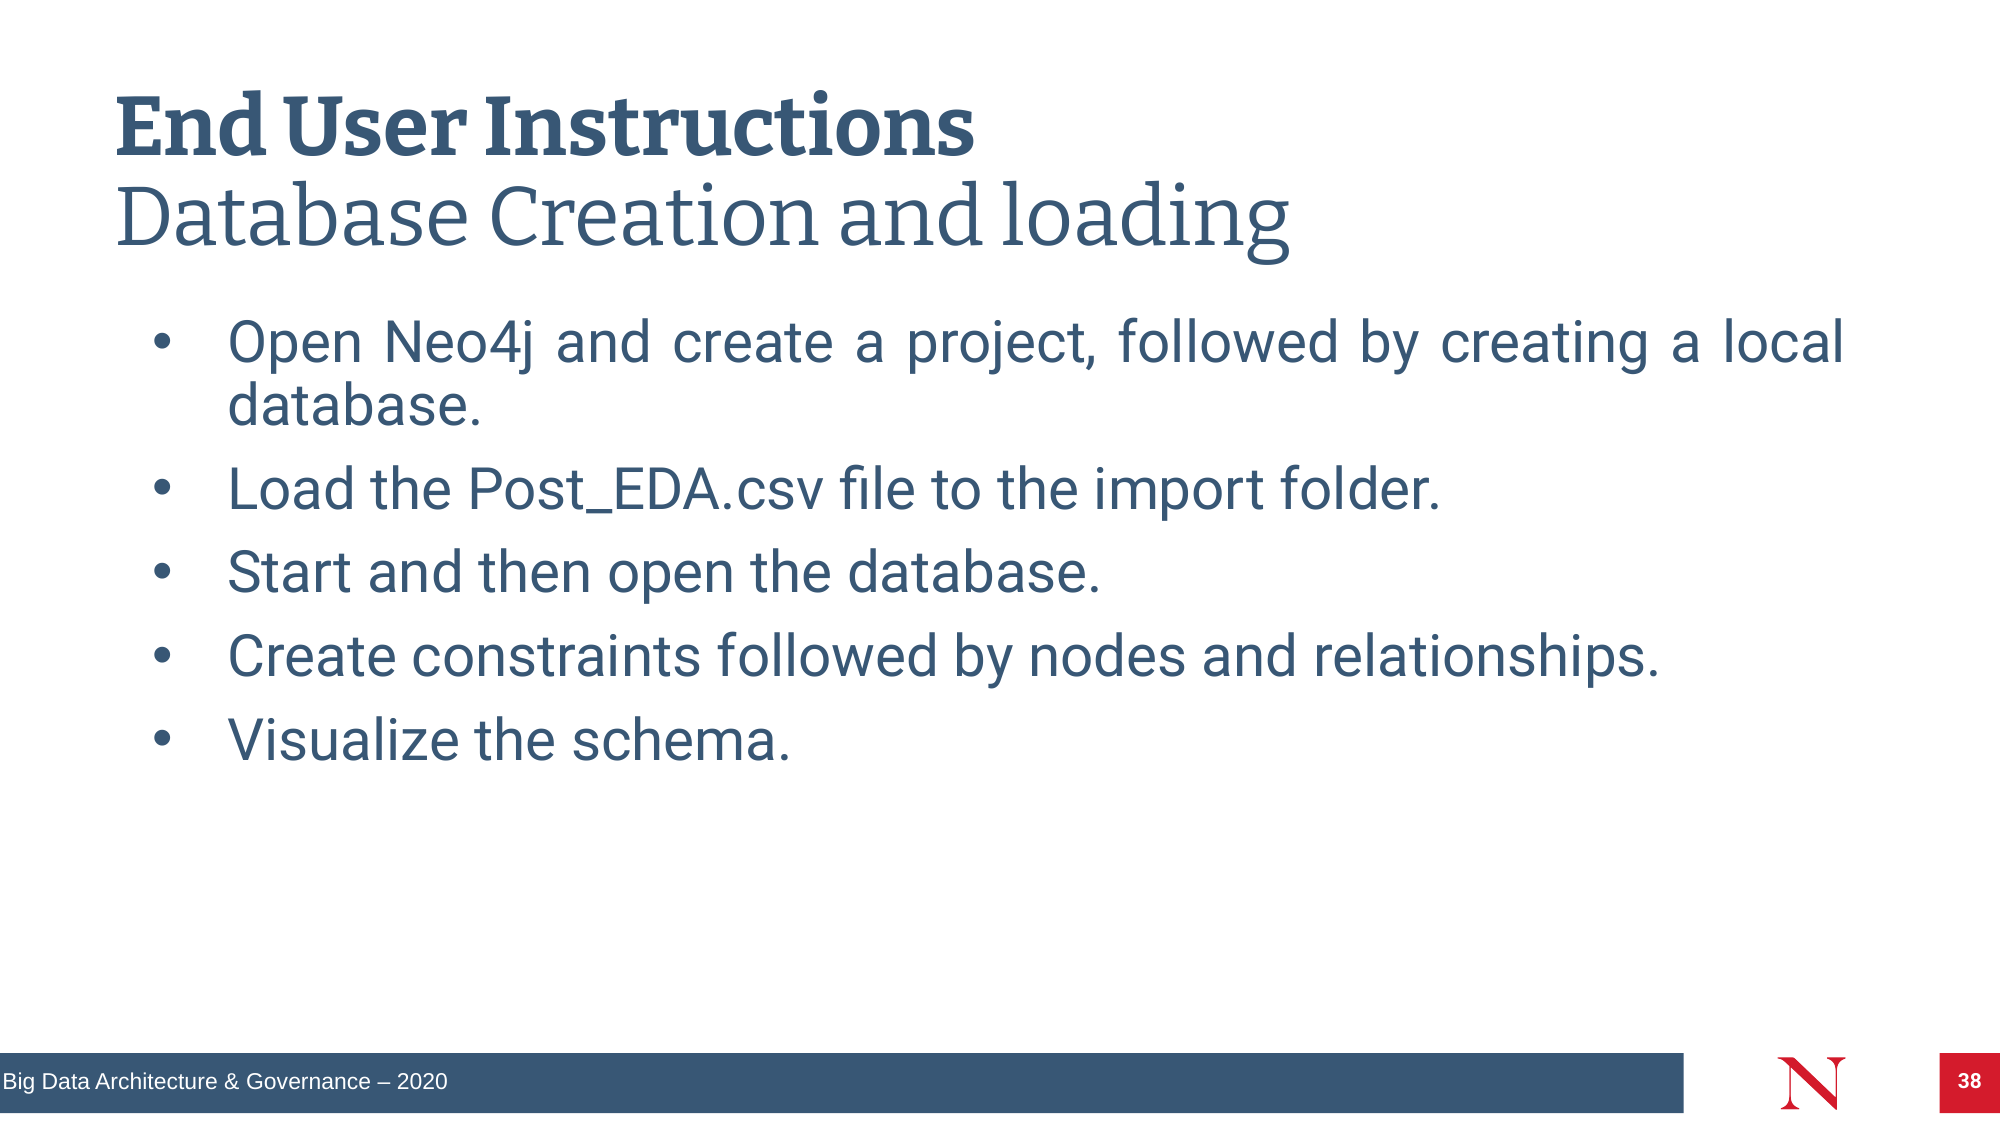

# End User Instructions Database Creation and loading
Open Neo4j and create a project, followed by creating a local database.
Load the Post_EDA.csv file to the import folder.
Start and then open the database.
Create constraints followed by nodes and relationships.
Visualize the schema.